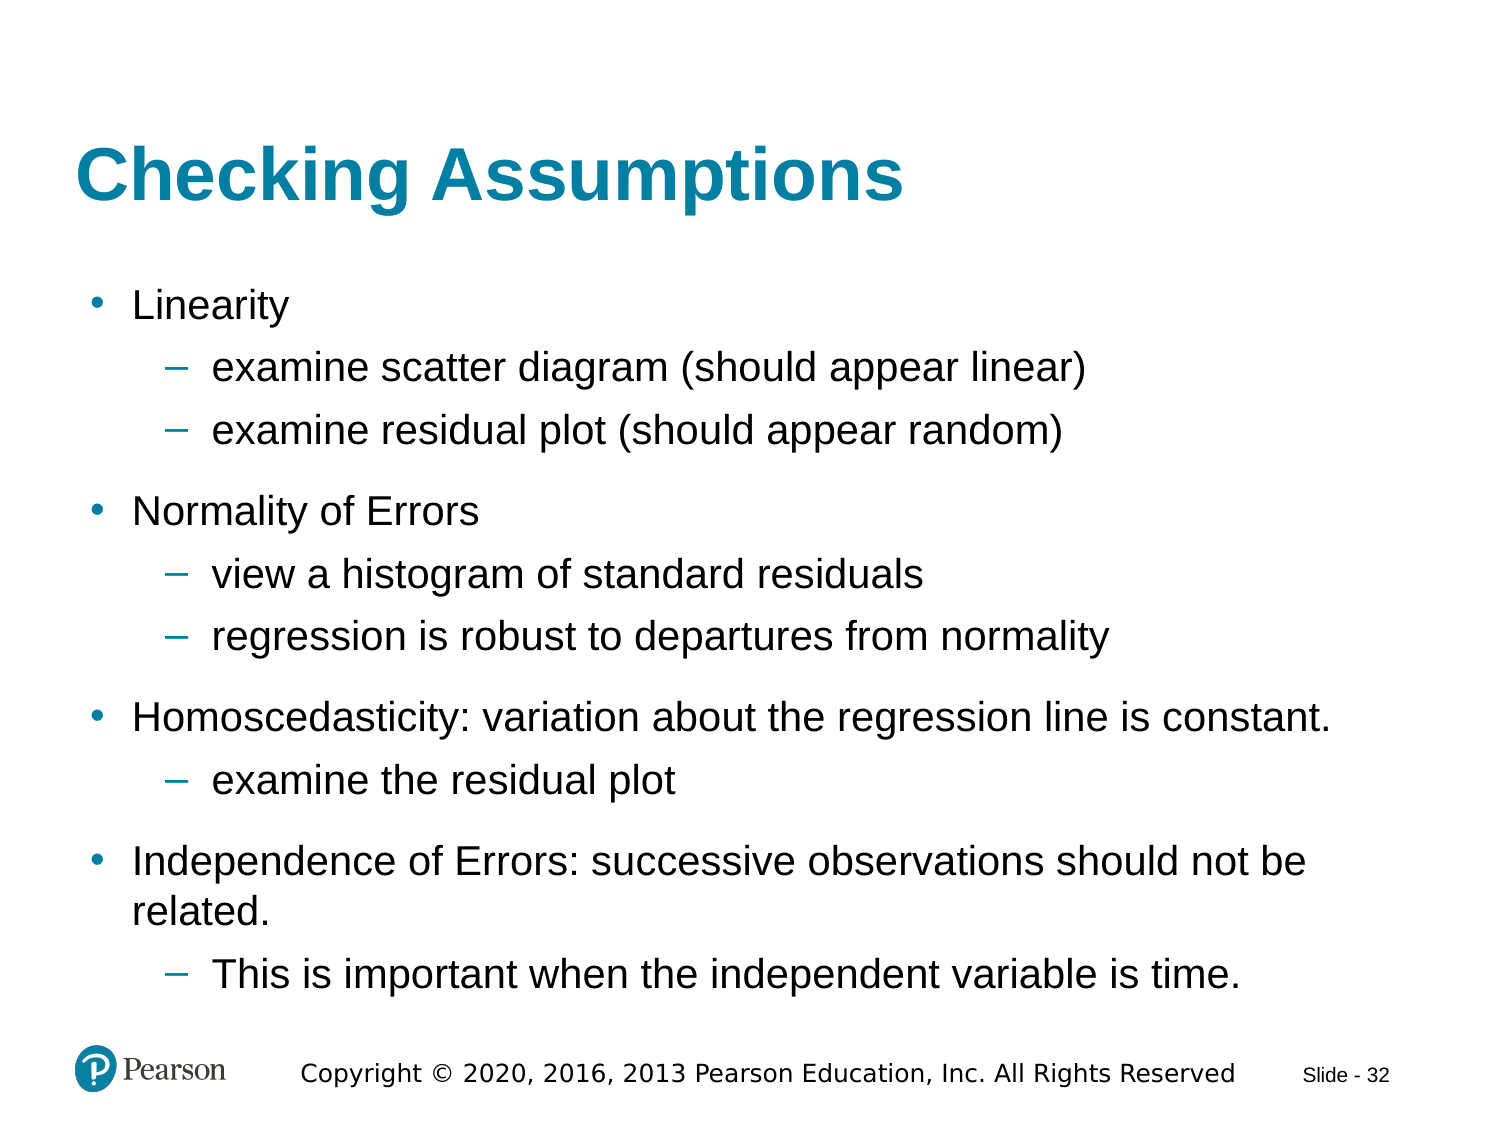

# Checking Assumptions
Linearity
examine scatter diagram (should appear linear)
examine residual plot (should appear random)
Normality of Errors
view a histogram of standard residuals
regression is robust to departures from normality
Homoscedasticity: variation about the regression line is constant.
examine the residual plot
Independence of Errors: successive observations should not be related.
This is important when the independent variable is time.